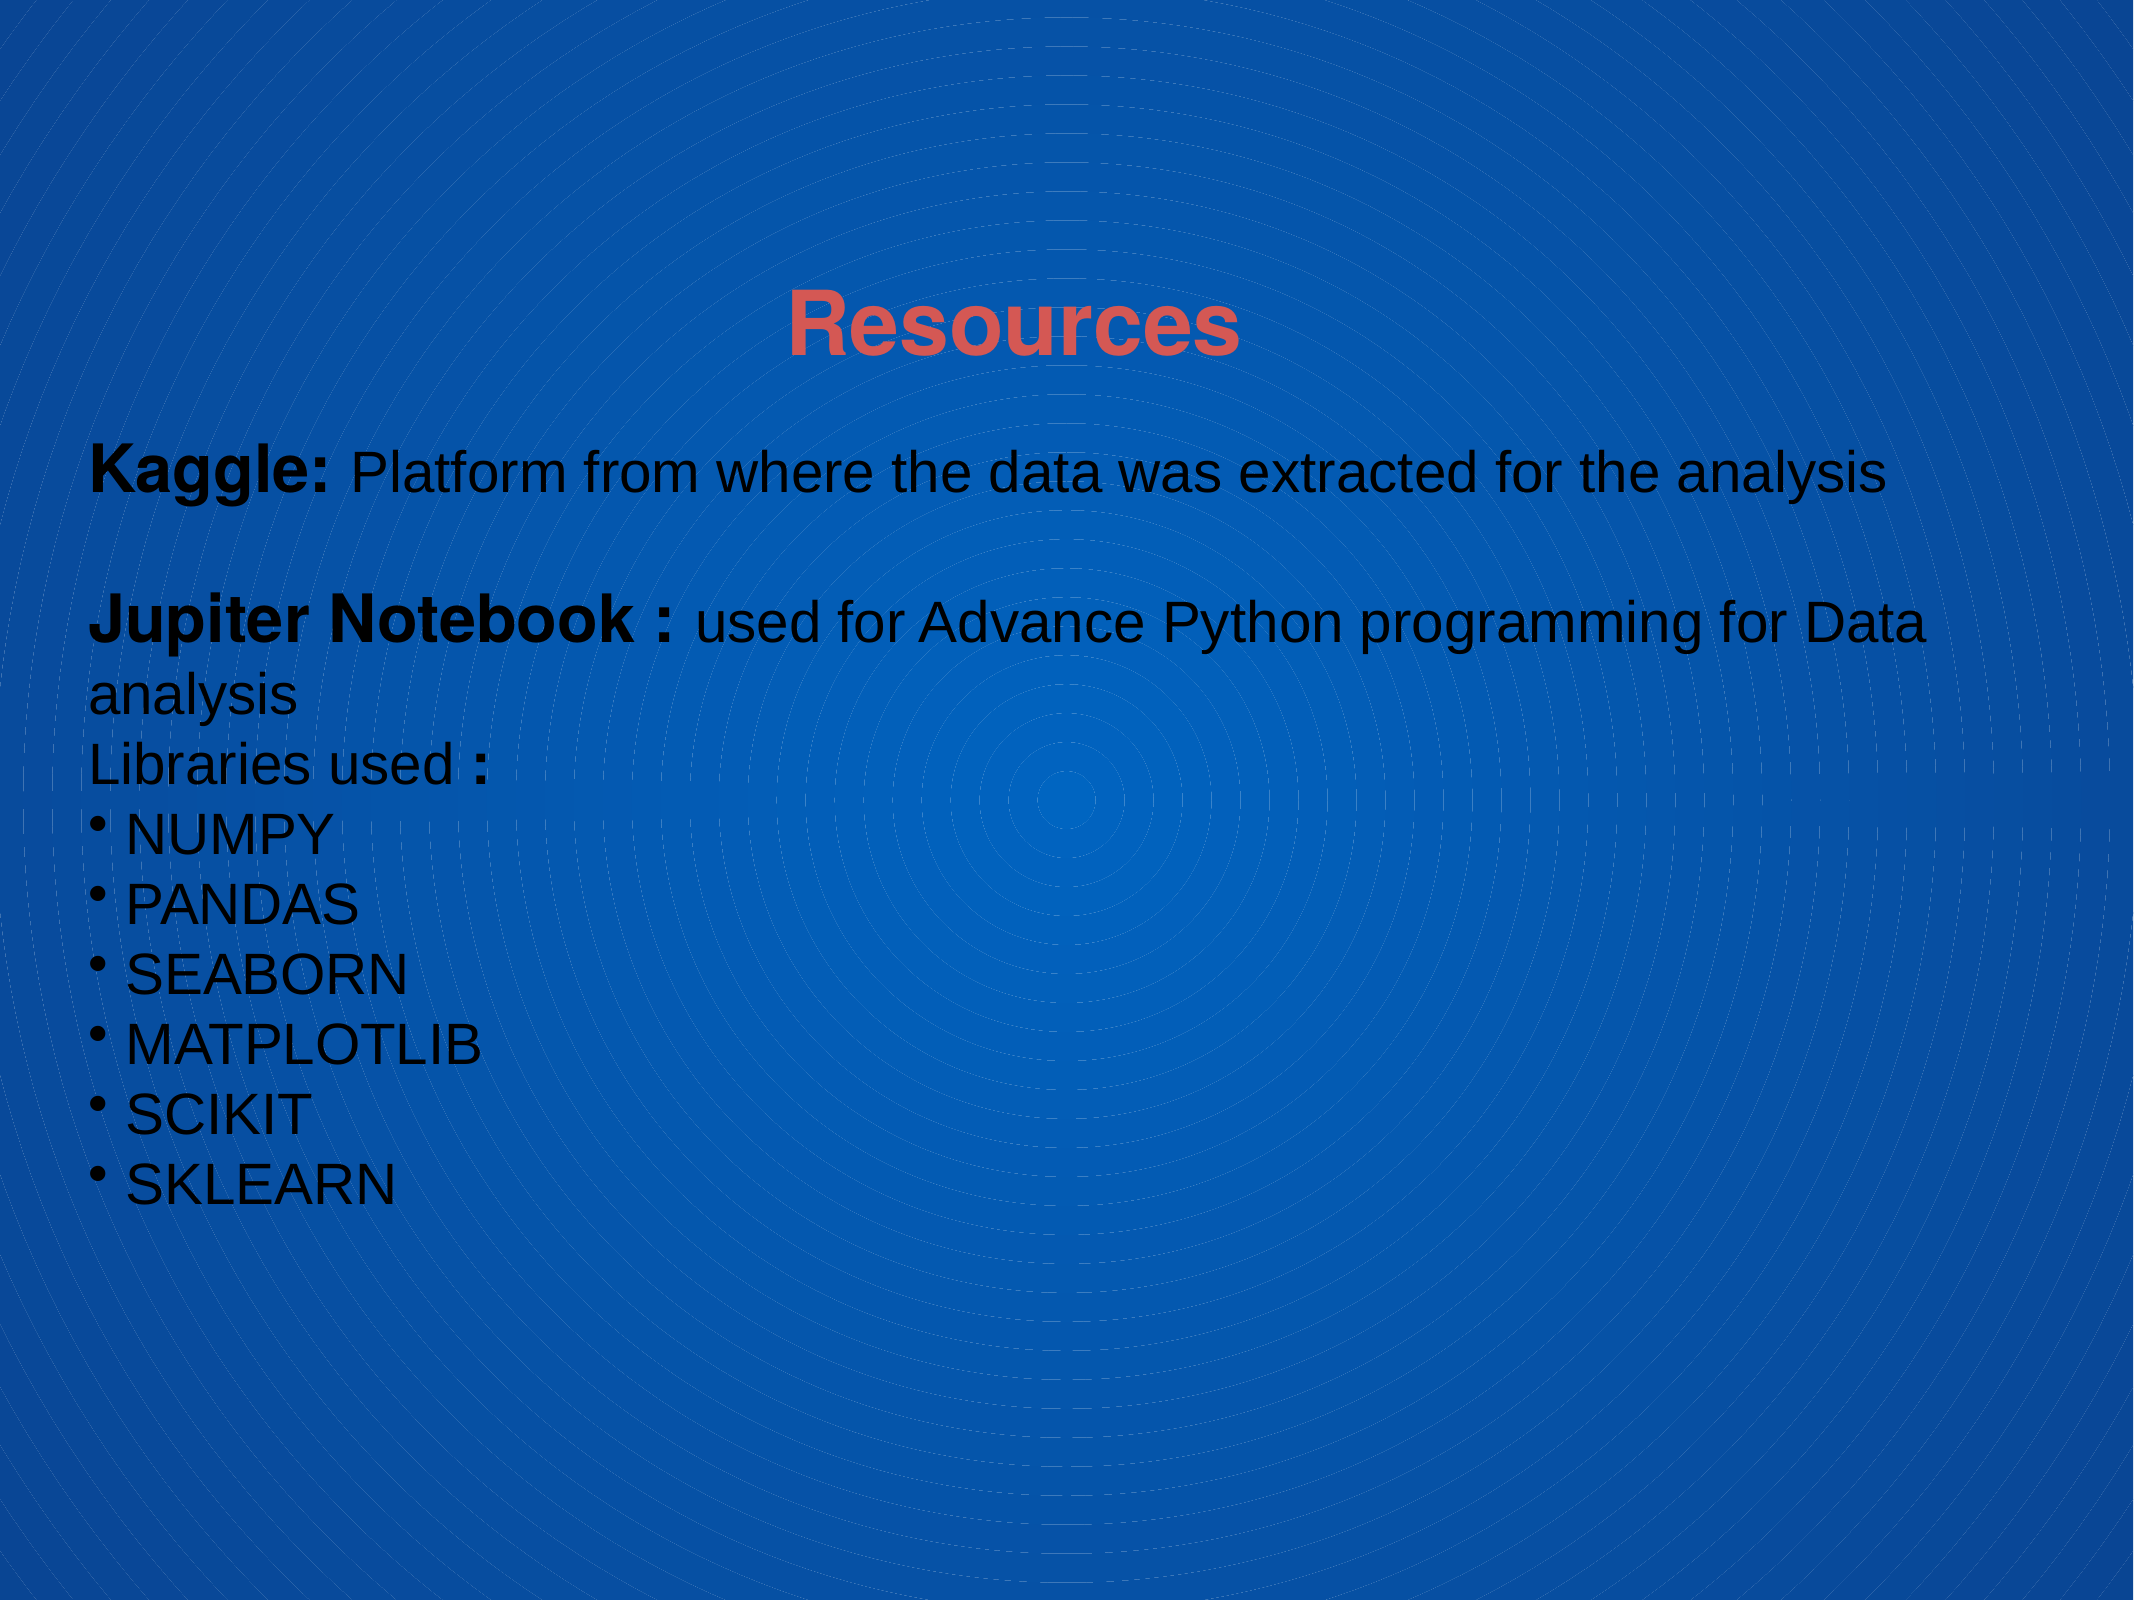

Resources
Kaggle: Platform from where the data was extracted for the analysis

Jupiter Notebook : used for Advance Python programming for Data analysis
Libraries used :
NUMPY
PANDAS
SEABORN
MATPLOTLIB
SCIKIT
SKLEARN